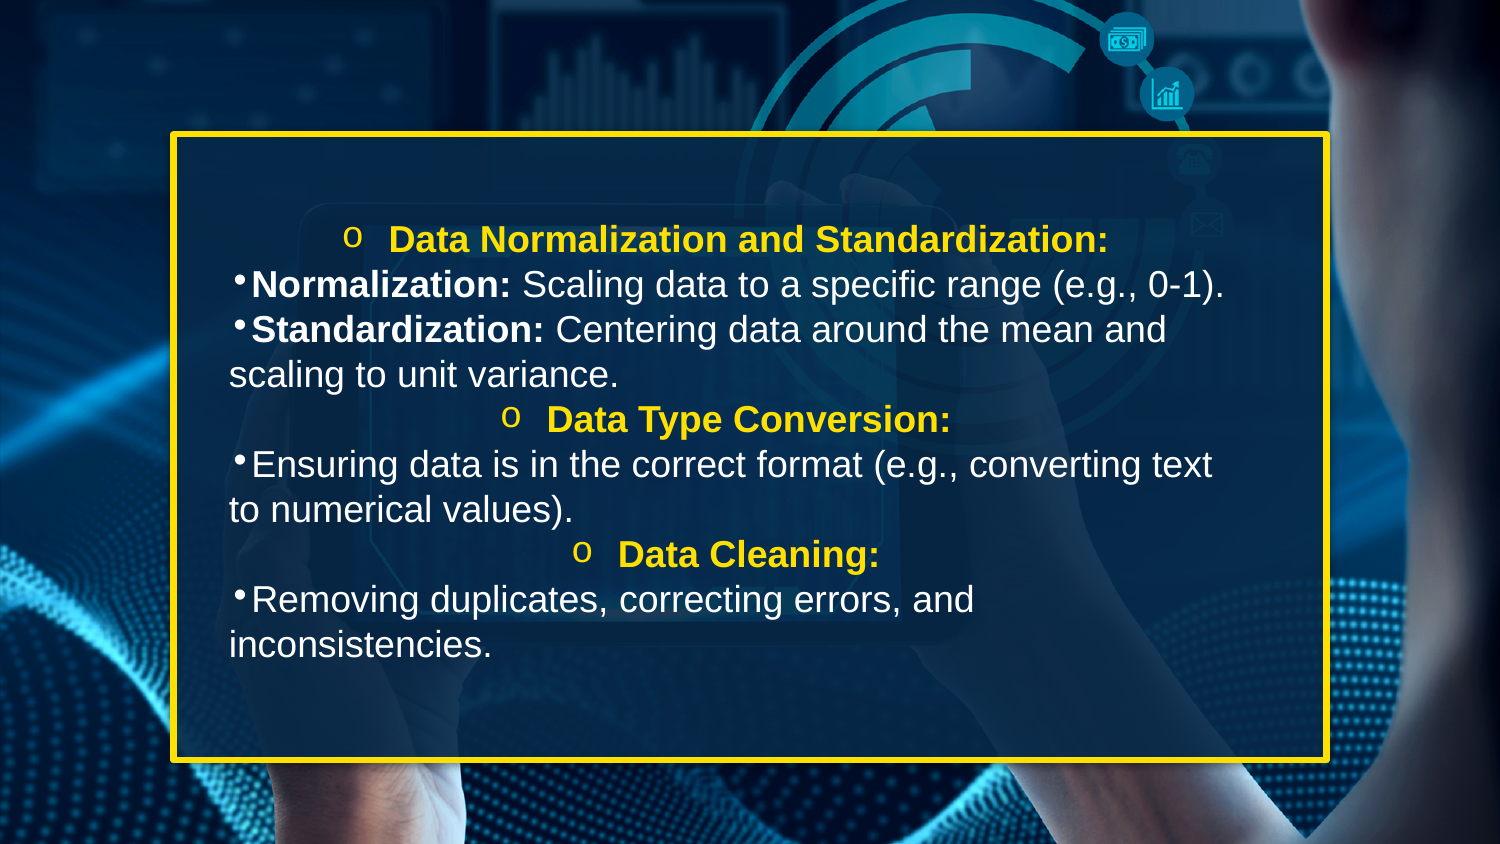

Data Normalization and Standardization:
Normalization: Scaling data to a specific range (e.g., 0-1).
Standardization: Centering data around the mean and scaling to unit variance.
Data Type Conversion:
Ensuring data is in the correct format (e.g., converting text to numerical values).
Data Cleaning:
Removing duplicates, correcting errors, and inconsistencies.